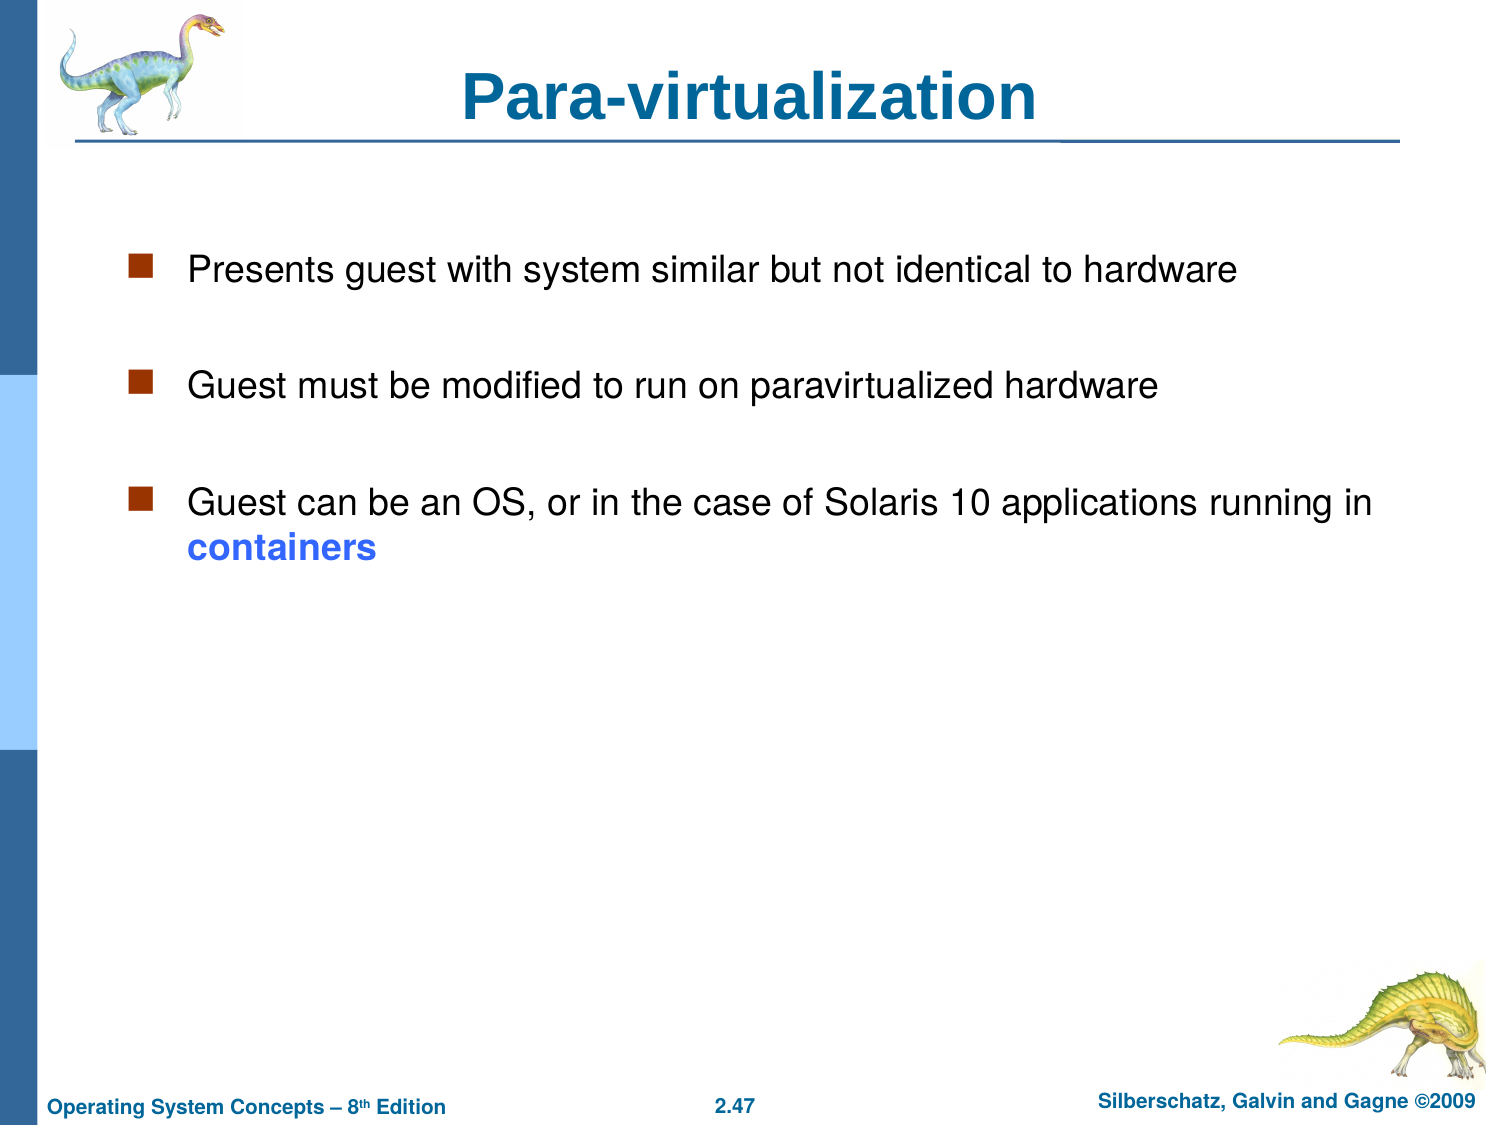

# Para-virtualization
Presents guest with system similar but not identical to hardware

Guest must be modified to run on paravirtualized hardware

Guest can be an OS, or in the case of Solaris 10 applications running in containers